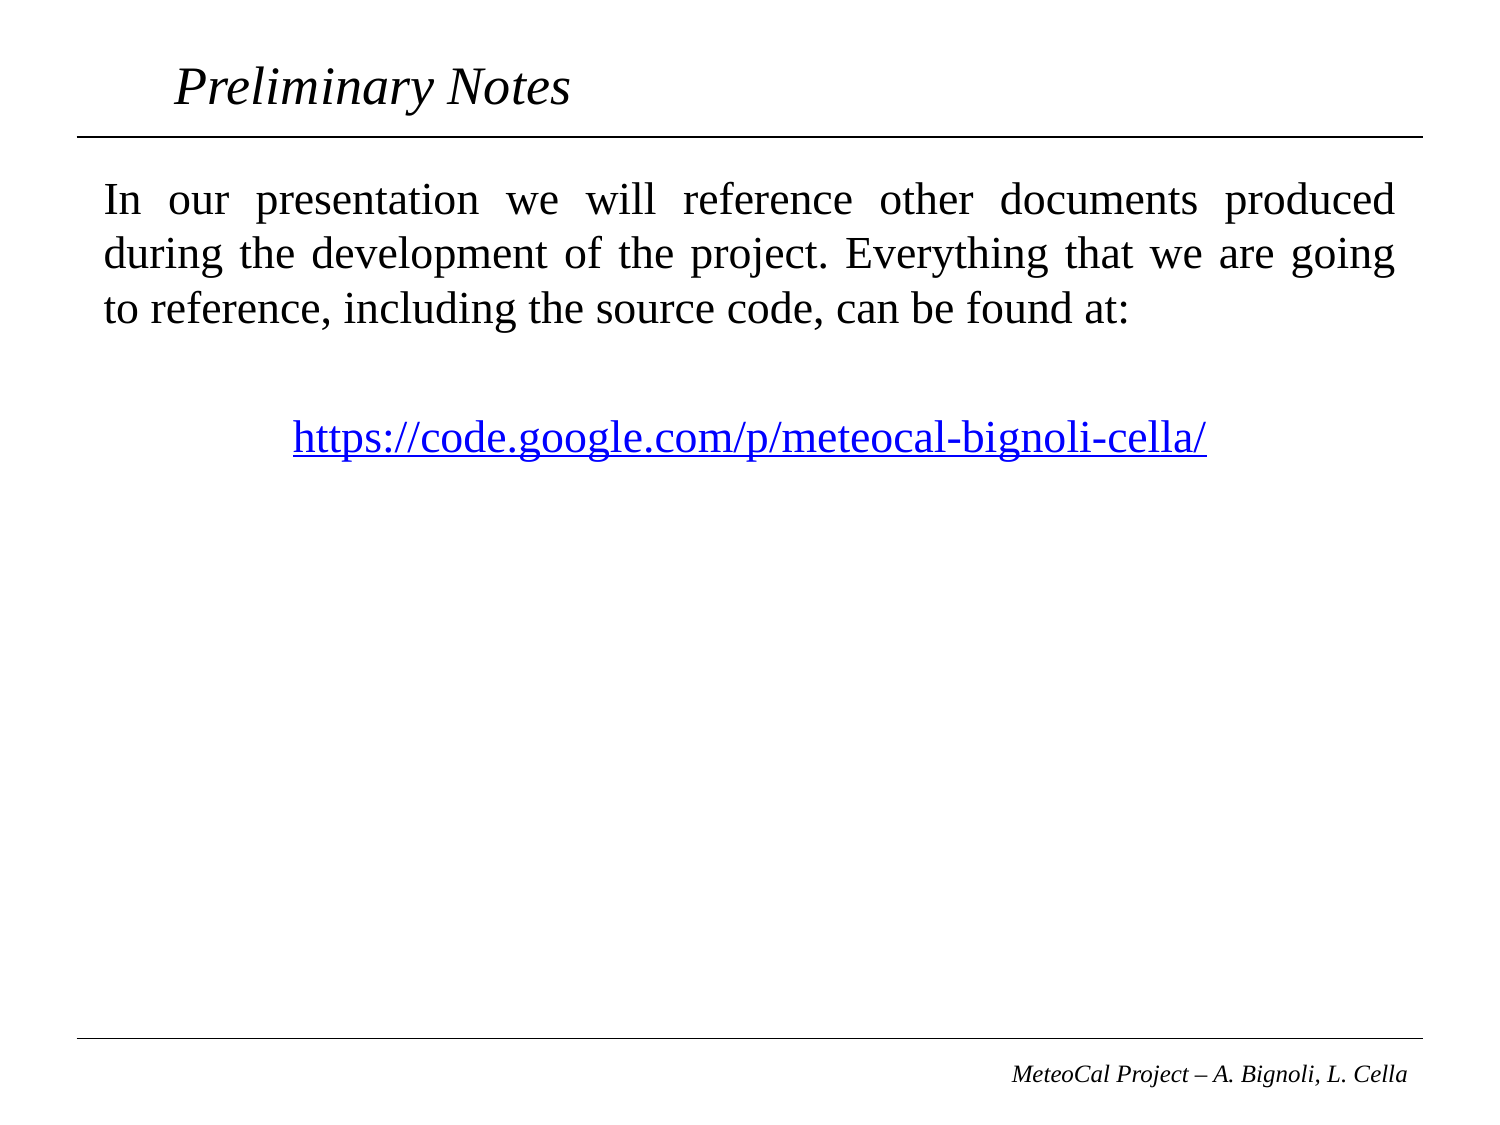

# Preliminary Notes
In our presentation we will reference other documents produced during the development of the project. Everything that we are going to reference, including the source code, can be found at:

https://code.google.com/p/meteocal-bignoli-cella/

MeteoCal Project – A. Bignoli, L. Cella